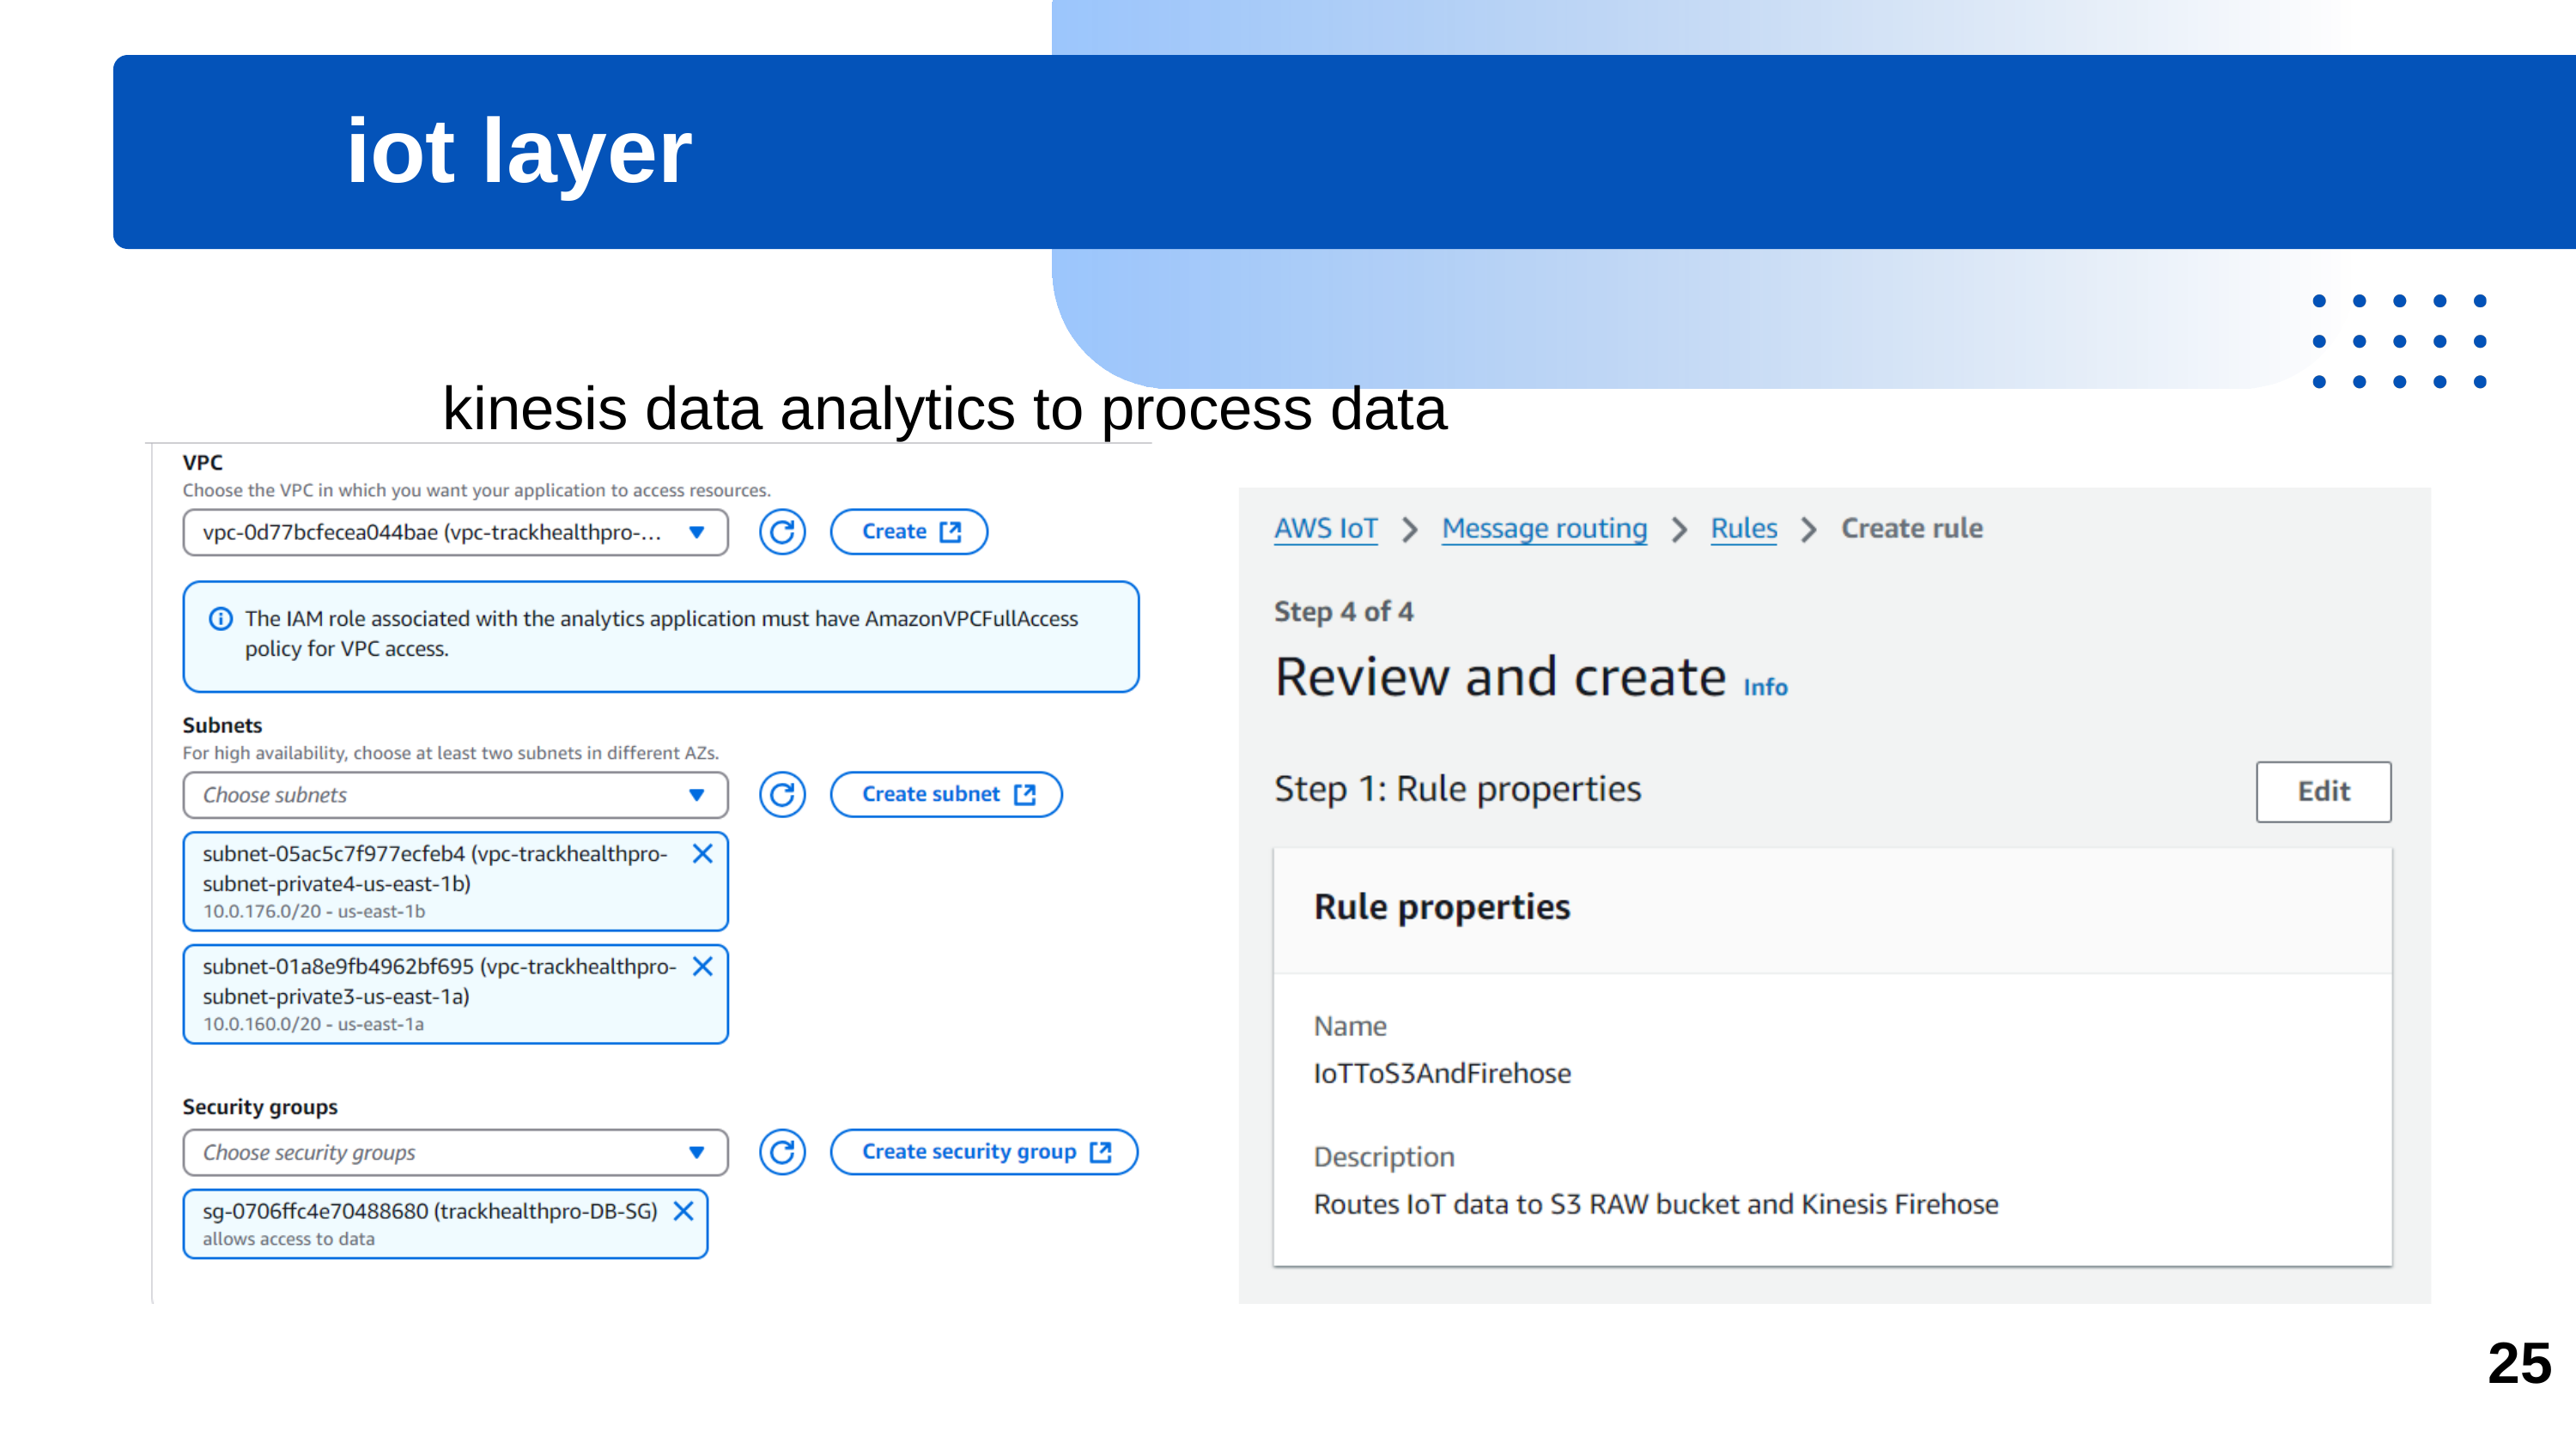

iot layer

kinesis data analytics to process data

25